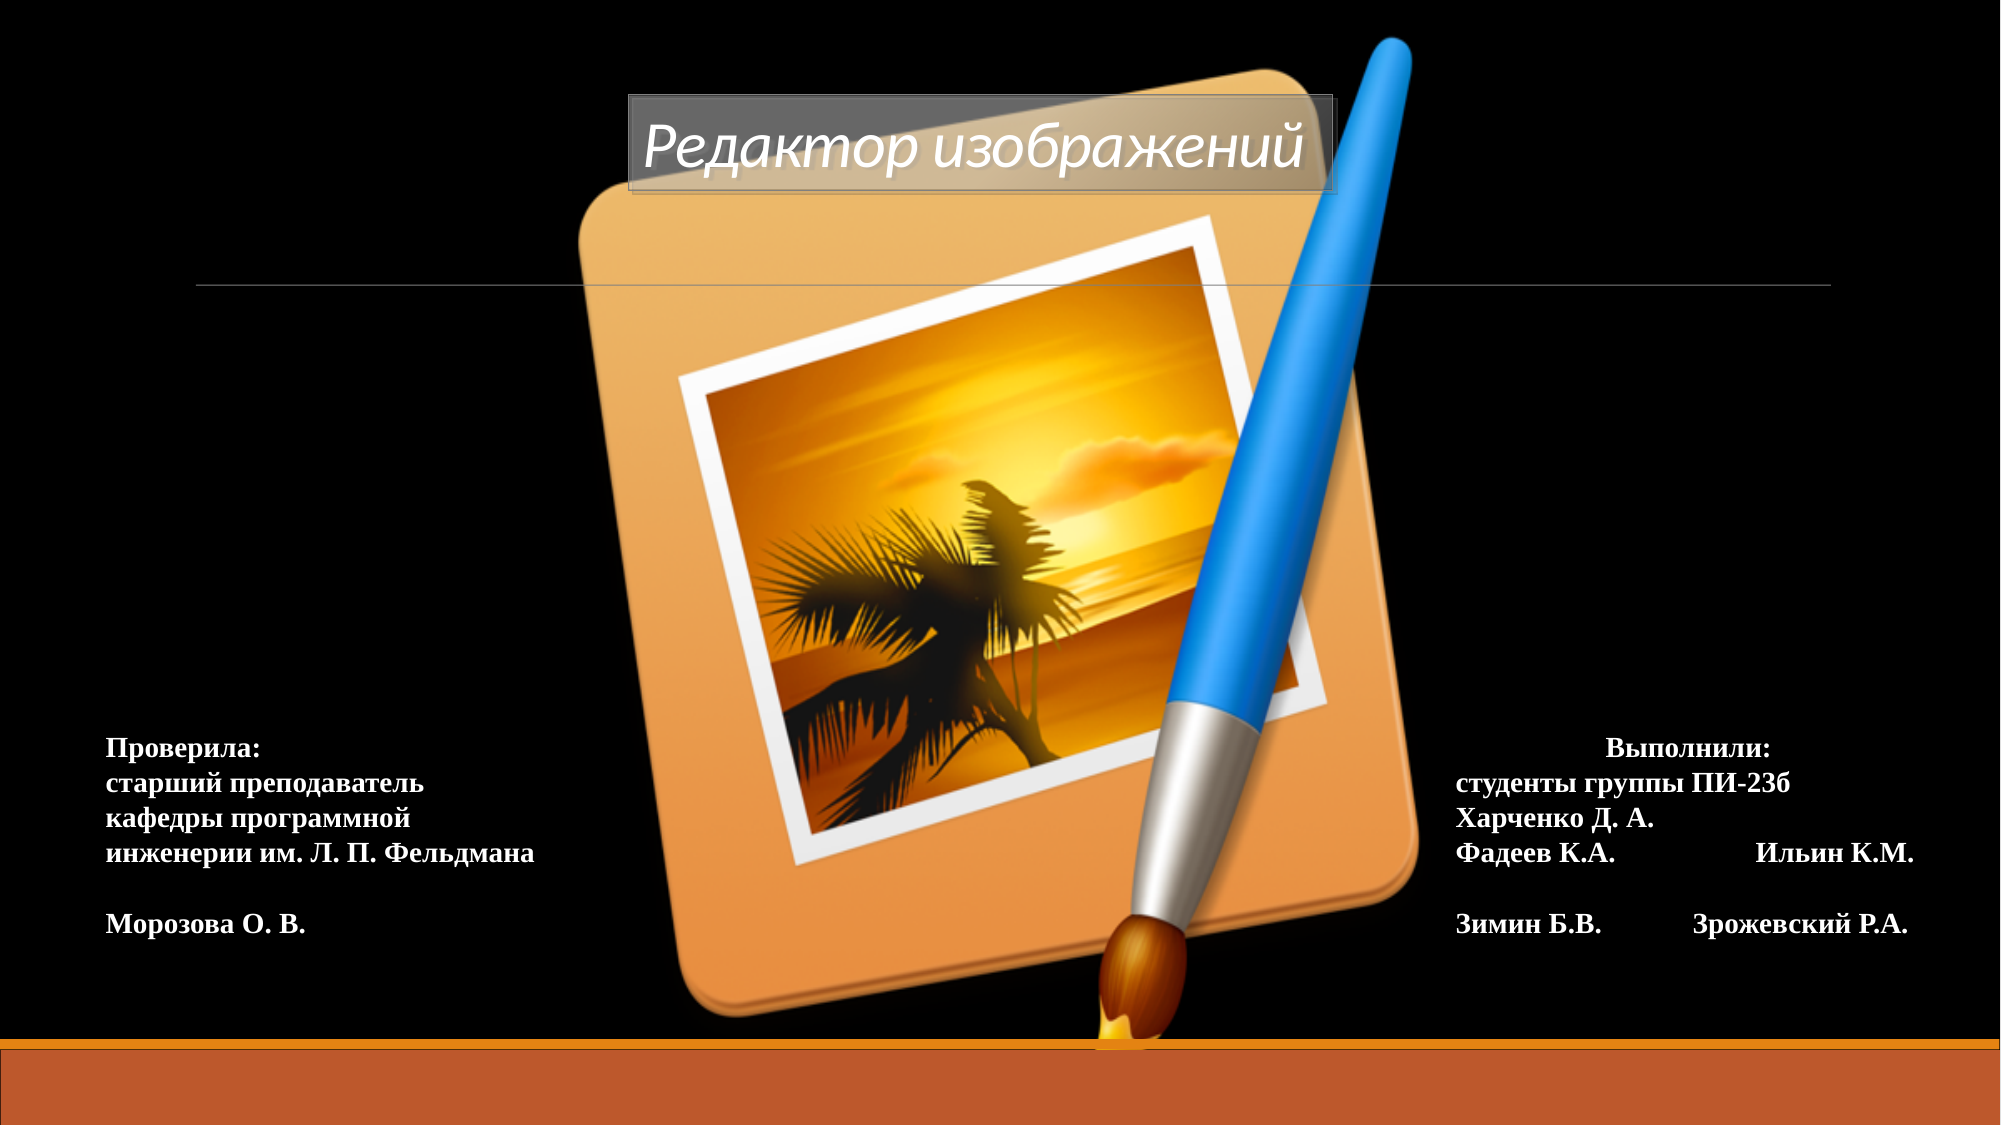

Редактор изображений
Проверила:                                                                                    			  		Выполнили:
старший преподаватель			         				студенты группы ПИ-23б
кафедры программной                                                        		 			Харченко Д. А.
инженерии им. Л. П. Фельдмана                                      					Фадеев К.А. 	Ильин К.М.
Морозова О. В.                                                                               				Зимин Б.В.	            Зрожевский Р.А.